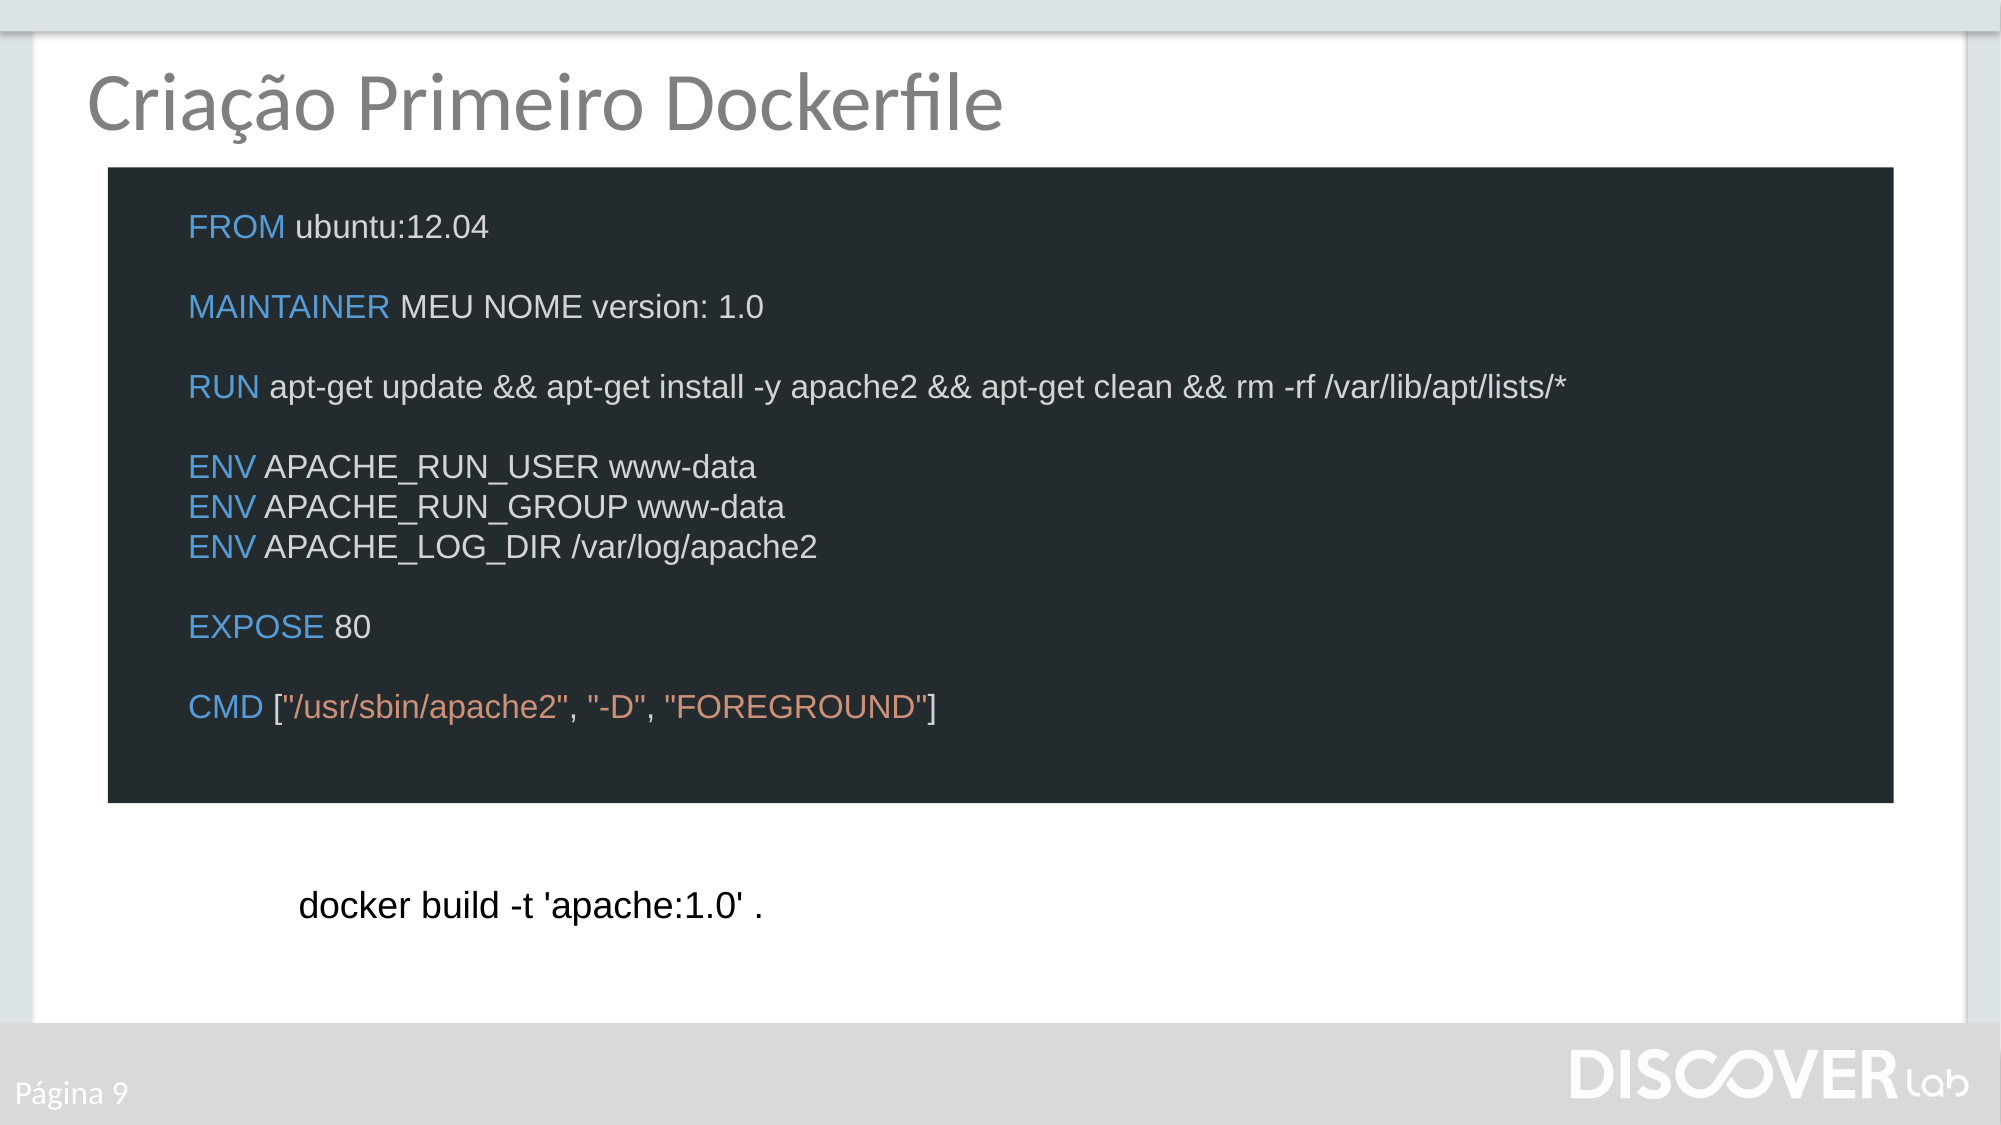

# Criação Primeiro Dockerfile

FROM ubuntu:12.04
MAINTAINER MEU NOME version: 1.0
RUN apt-get update && apt-get install -y apache2 && apt-get clean && rm -rf /var/lib/apt/lists/*
ENV APACHE_RUN_USER www-data
ENV APACHE_RUN_GROUP www-data
ENV APACHE_LOG_DIR /var/log/apache2
EXPOSE 80
CMD ["/usr/sbin/apache2", "-D", "FOREGROUND"]
docker build -t 'apache:1.0' .